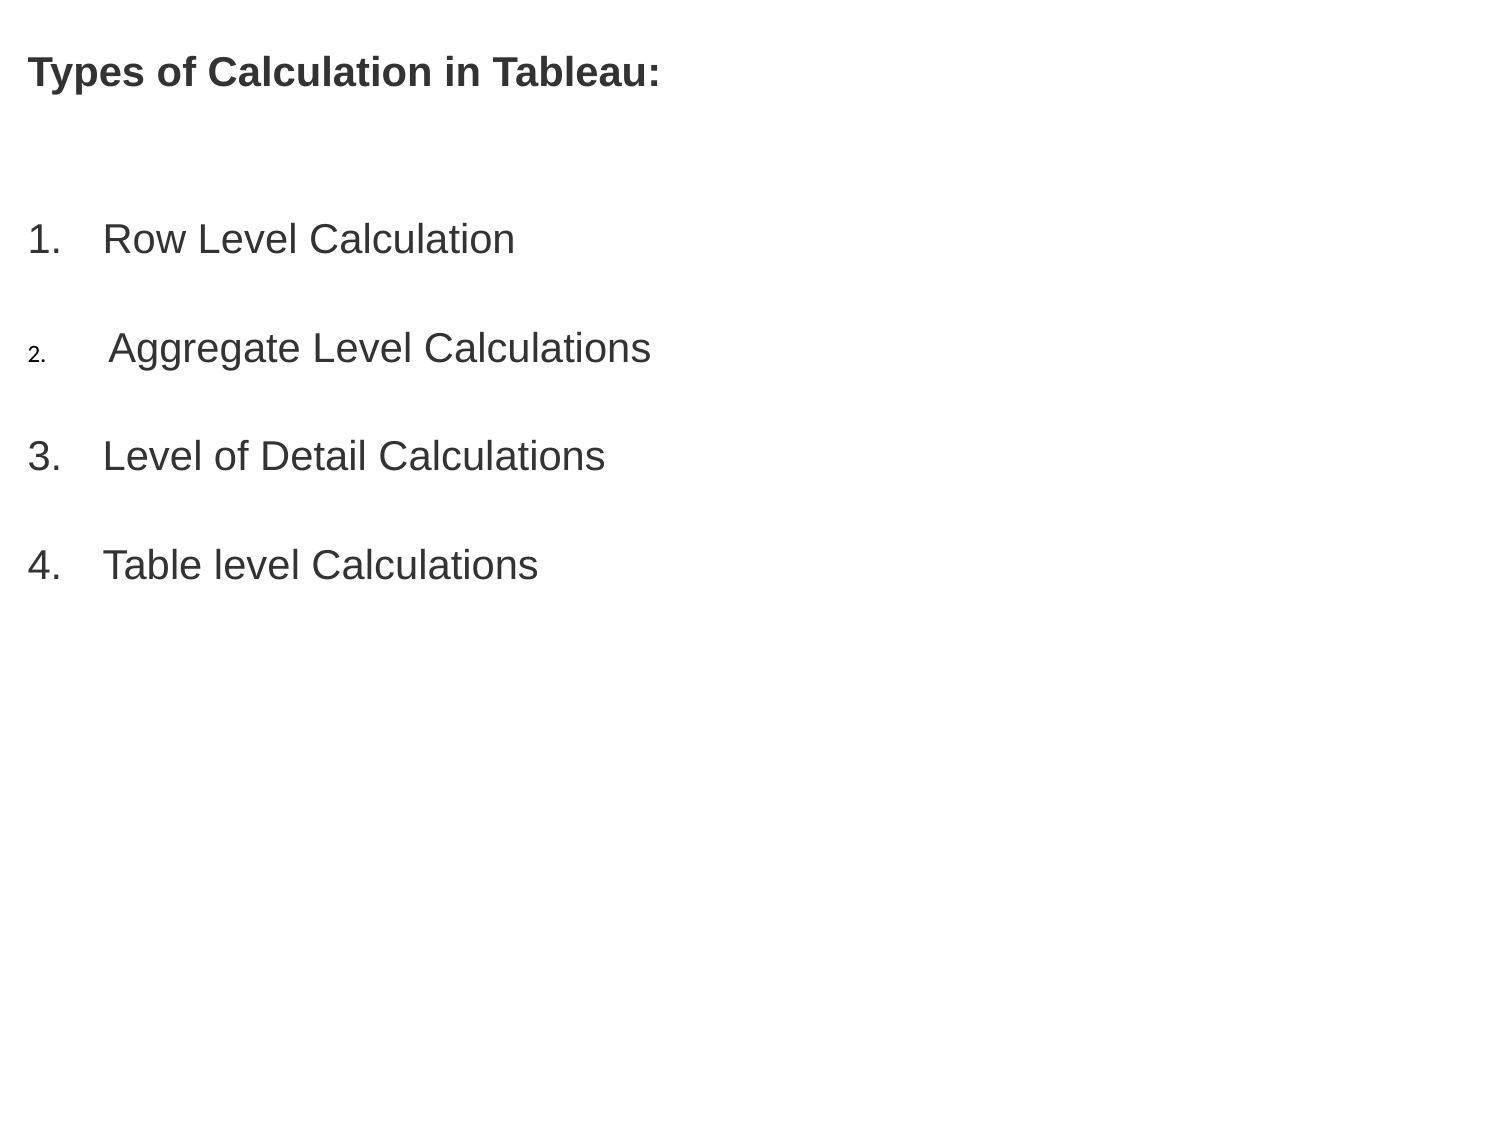

Types of Calculation in Tableau:

Row Level Calculation
 Aggregate Level Calculations
Level of Detail Calculations
Table level Calculations